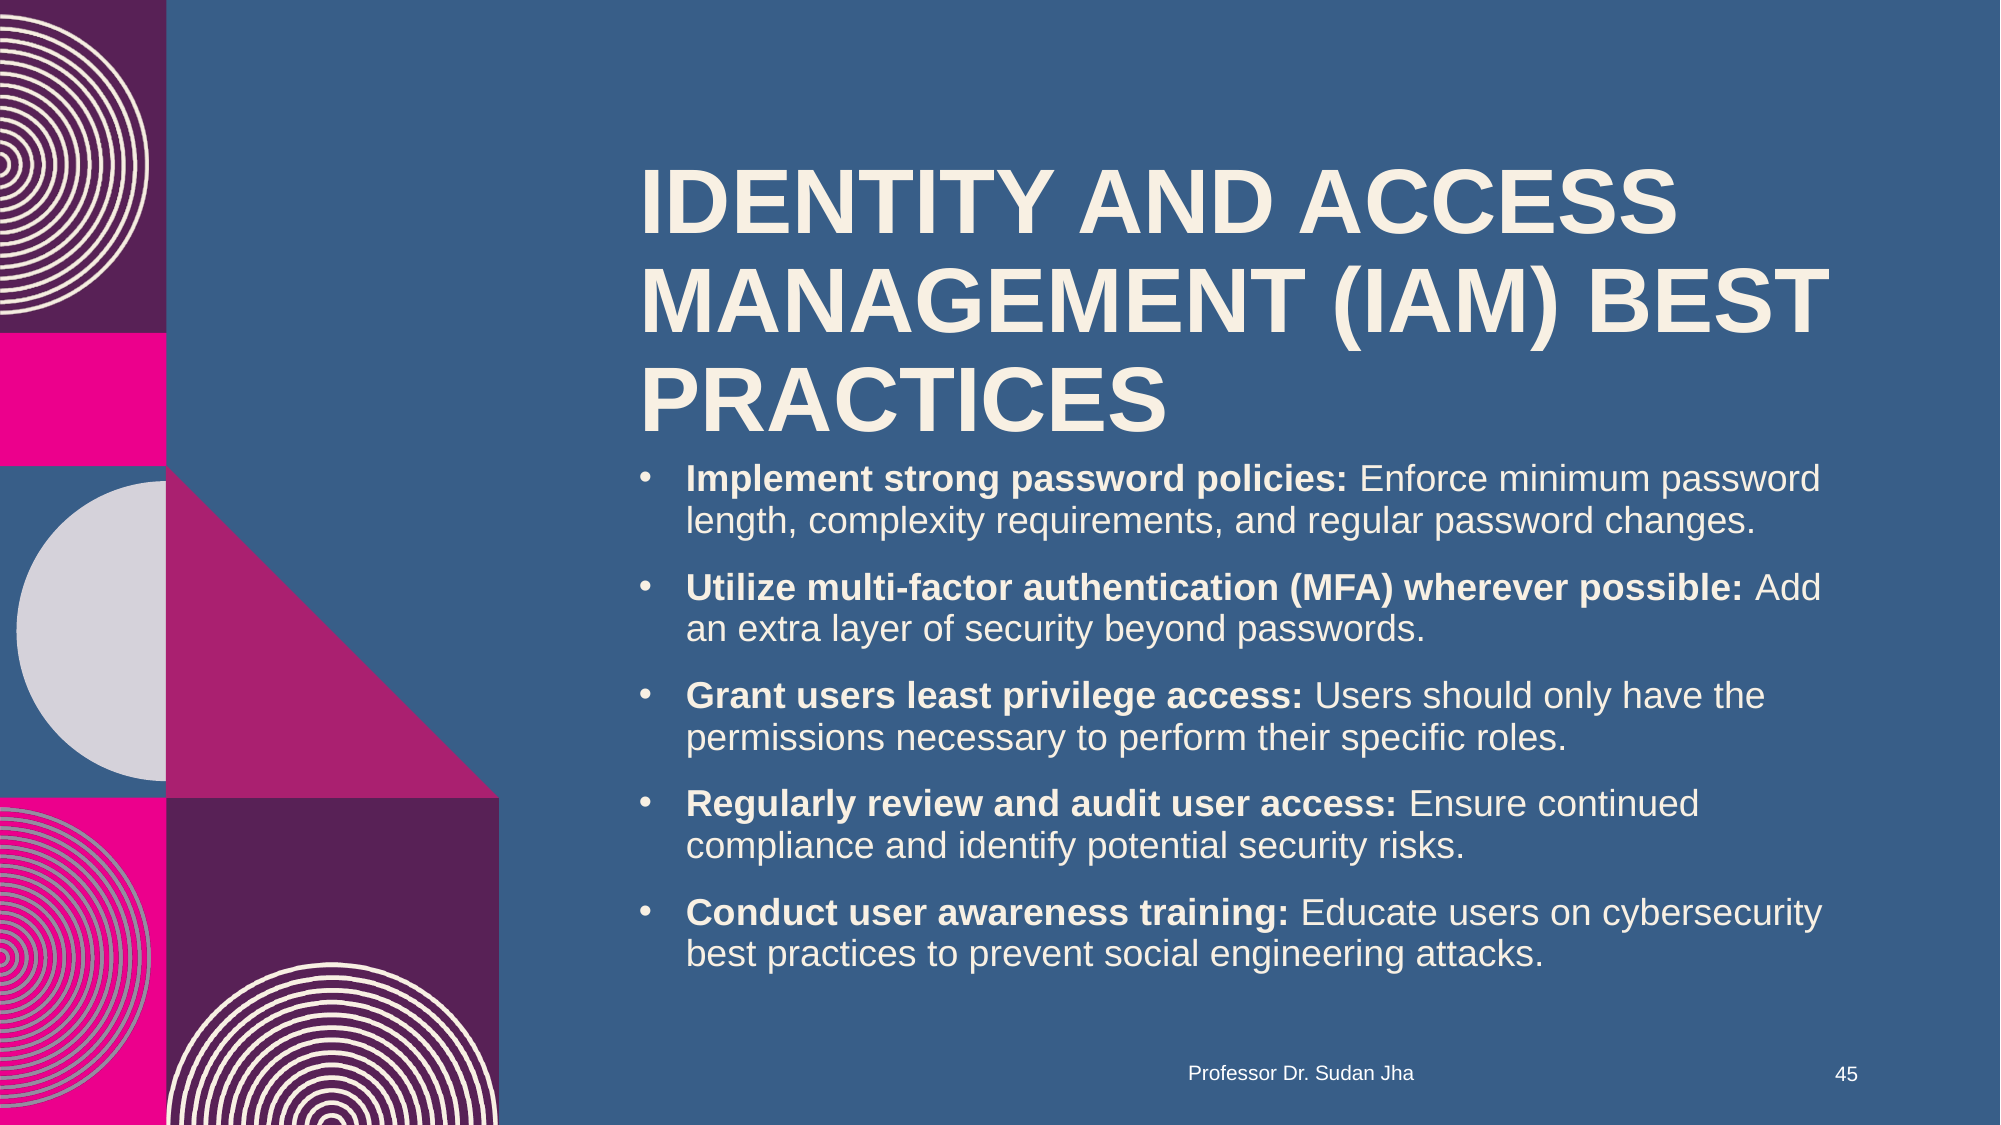

# Identity and Access Management (IAM) Best Practices
Implement strong password policies: Enforce minimum password length, complexity requirements, and regular password changes.
Utilize multi-factor authentication (MFA) wherever possible: Add an extra layer of security beyond passwords.
Grant users least privilege access: Users should only have the permissions necessary to perform their specific roles.
Regularly review and audit user access: Ensure continued compliance and identify potential security risks.
Conduct user awareness training: Educate users on cybersecurity best practices to prevent social engineering attacks.

Professor Dr. Sudan Jha
45